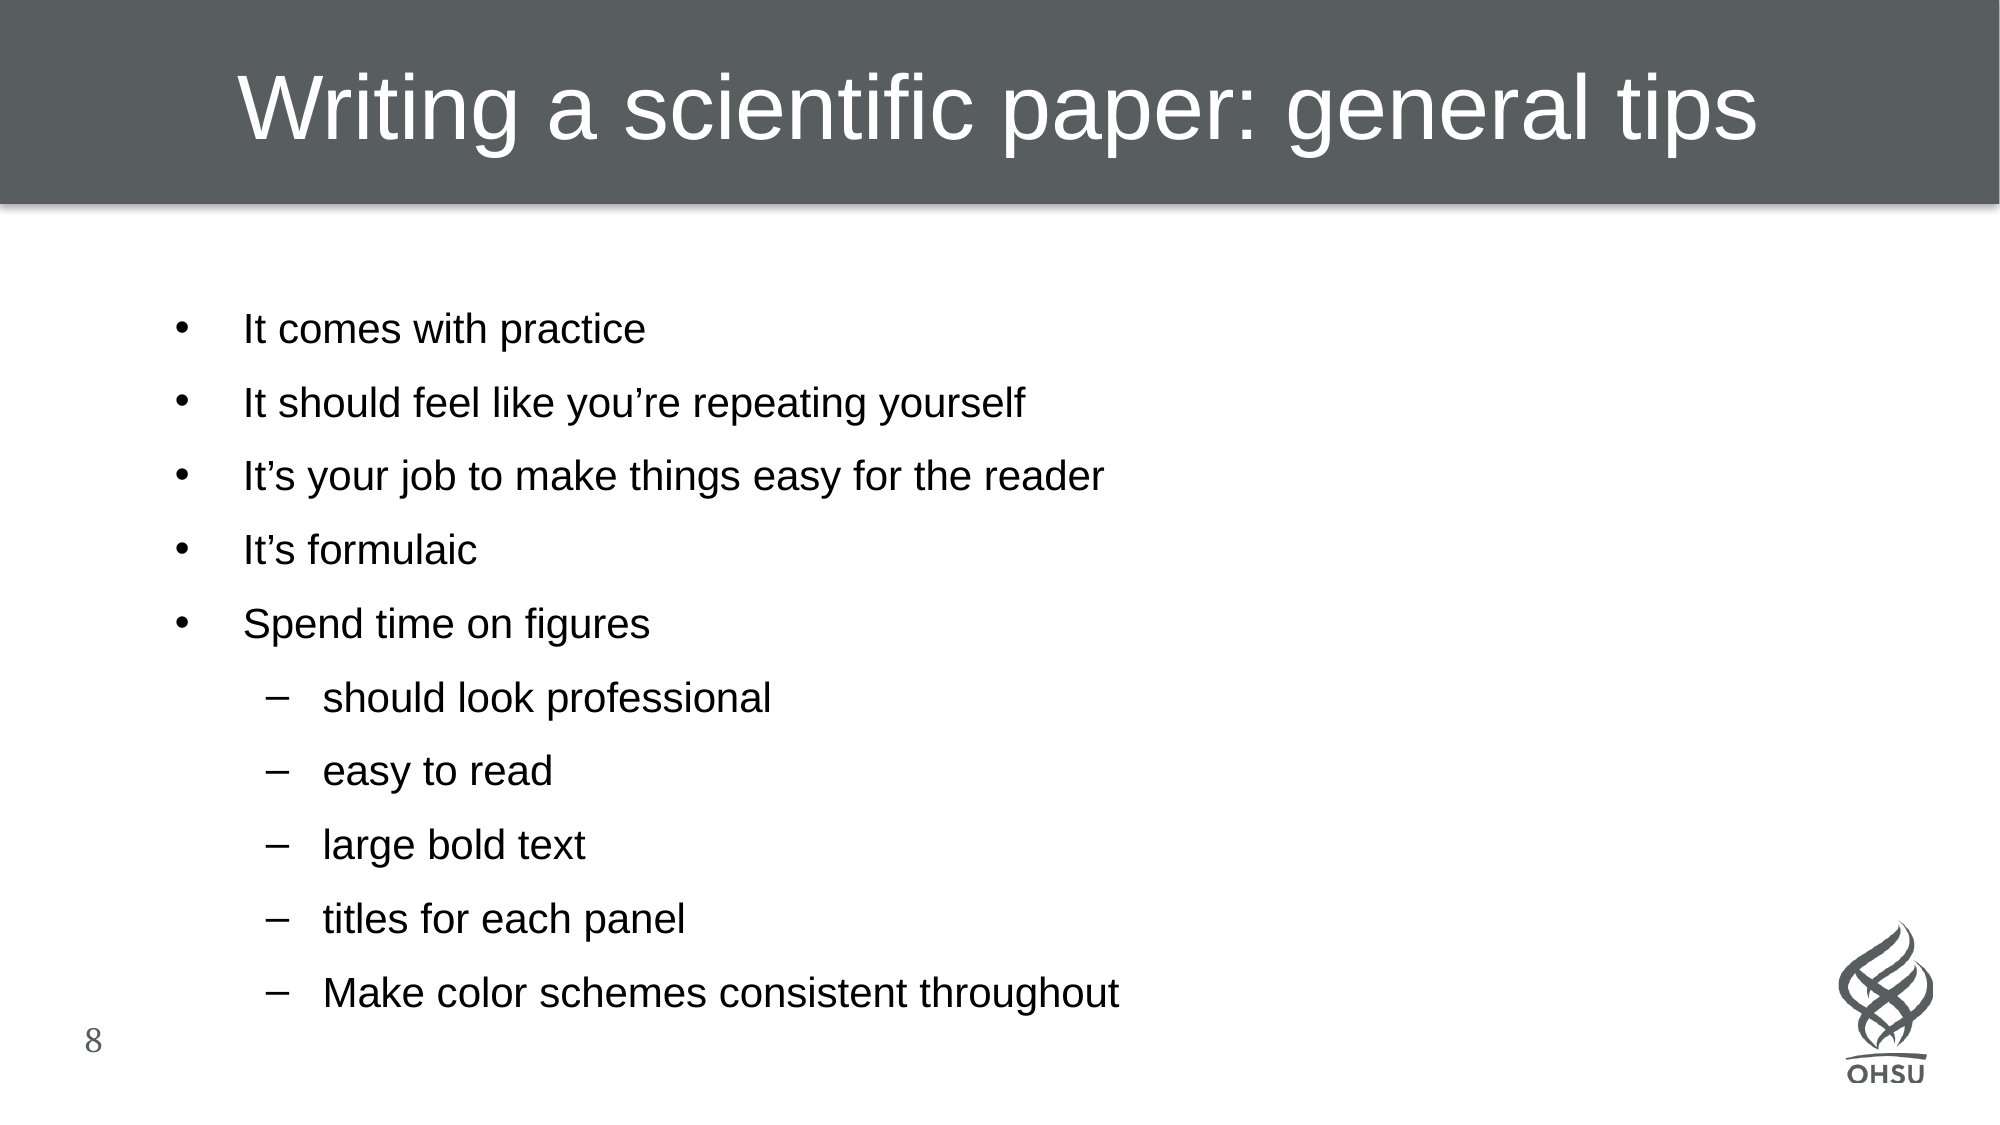

Writing a scientific paper: general tips
It comes with practice
It should feel like you’re repeating yourself
It’s your job to make things easy for the reader
It’s formulaic
Spend time on figures
should look professional
easy to read
large bold text
titles for each panel
Make color schemes consistent throughout